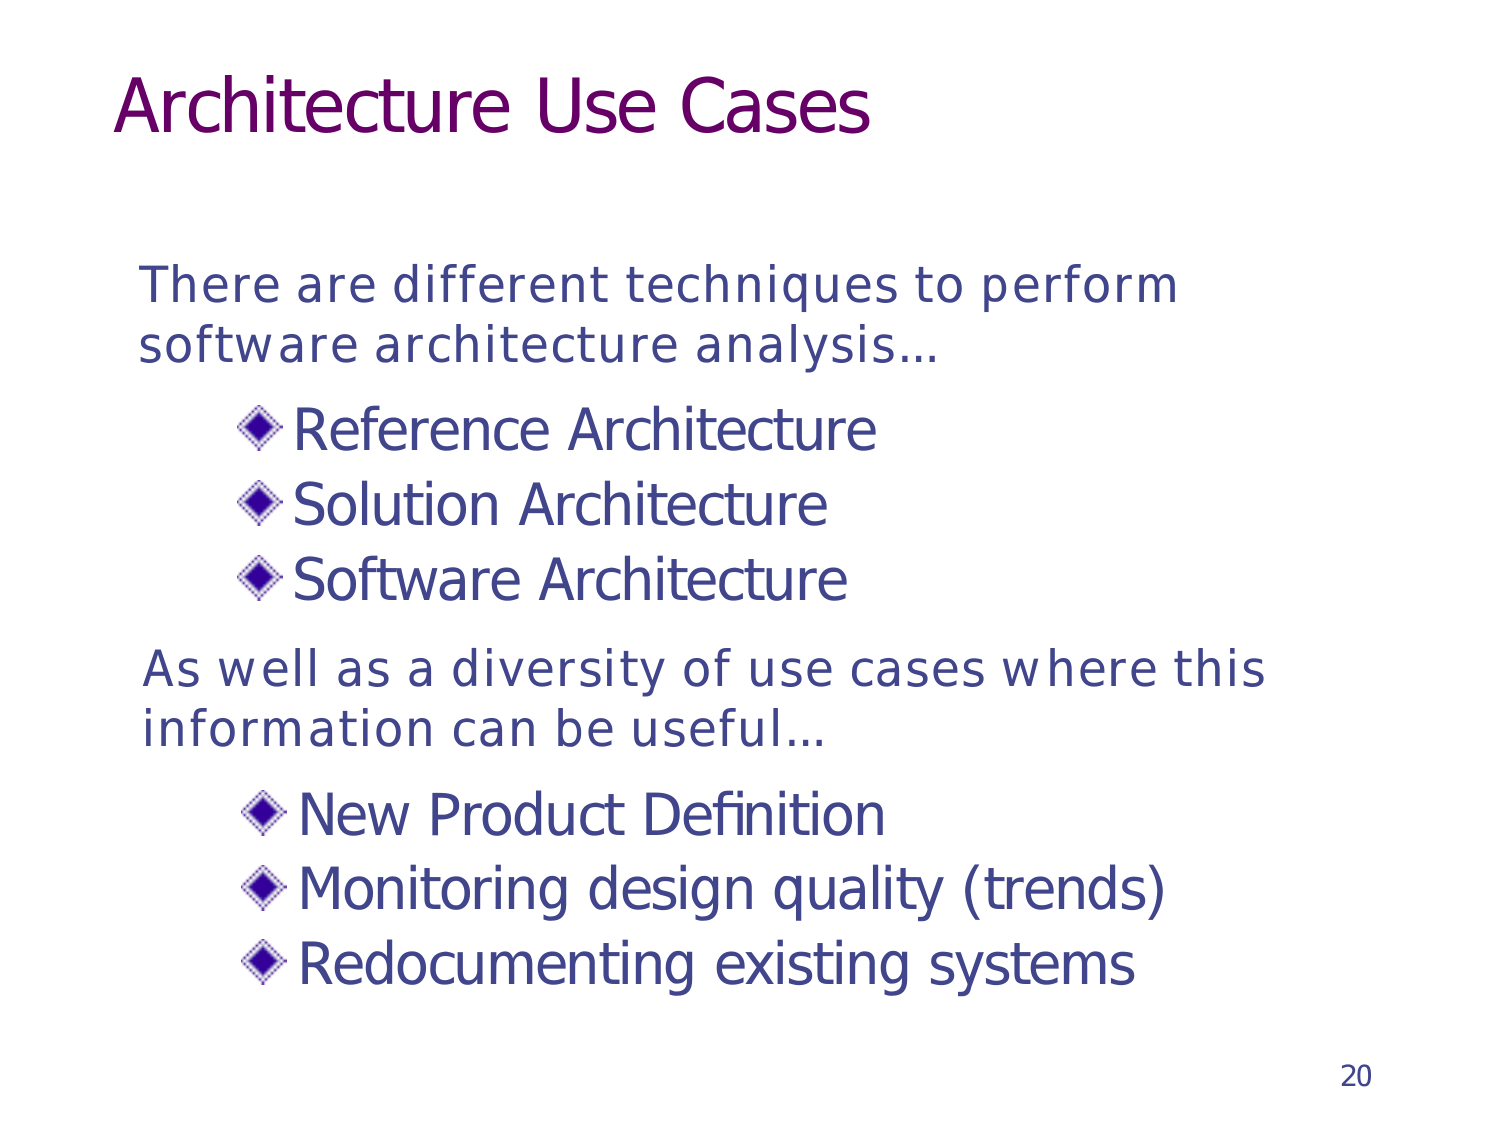

# Architecture Use Cases
There are different techniques to perform software architecture analysis…
Reference Architecture
Solution Architecture
Software Architecture
As well as a diversity of use cases where this information can be useful…
New Product Definition
Monitoring design quality (trends)
Redocumenting existing systems
20